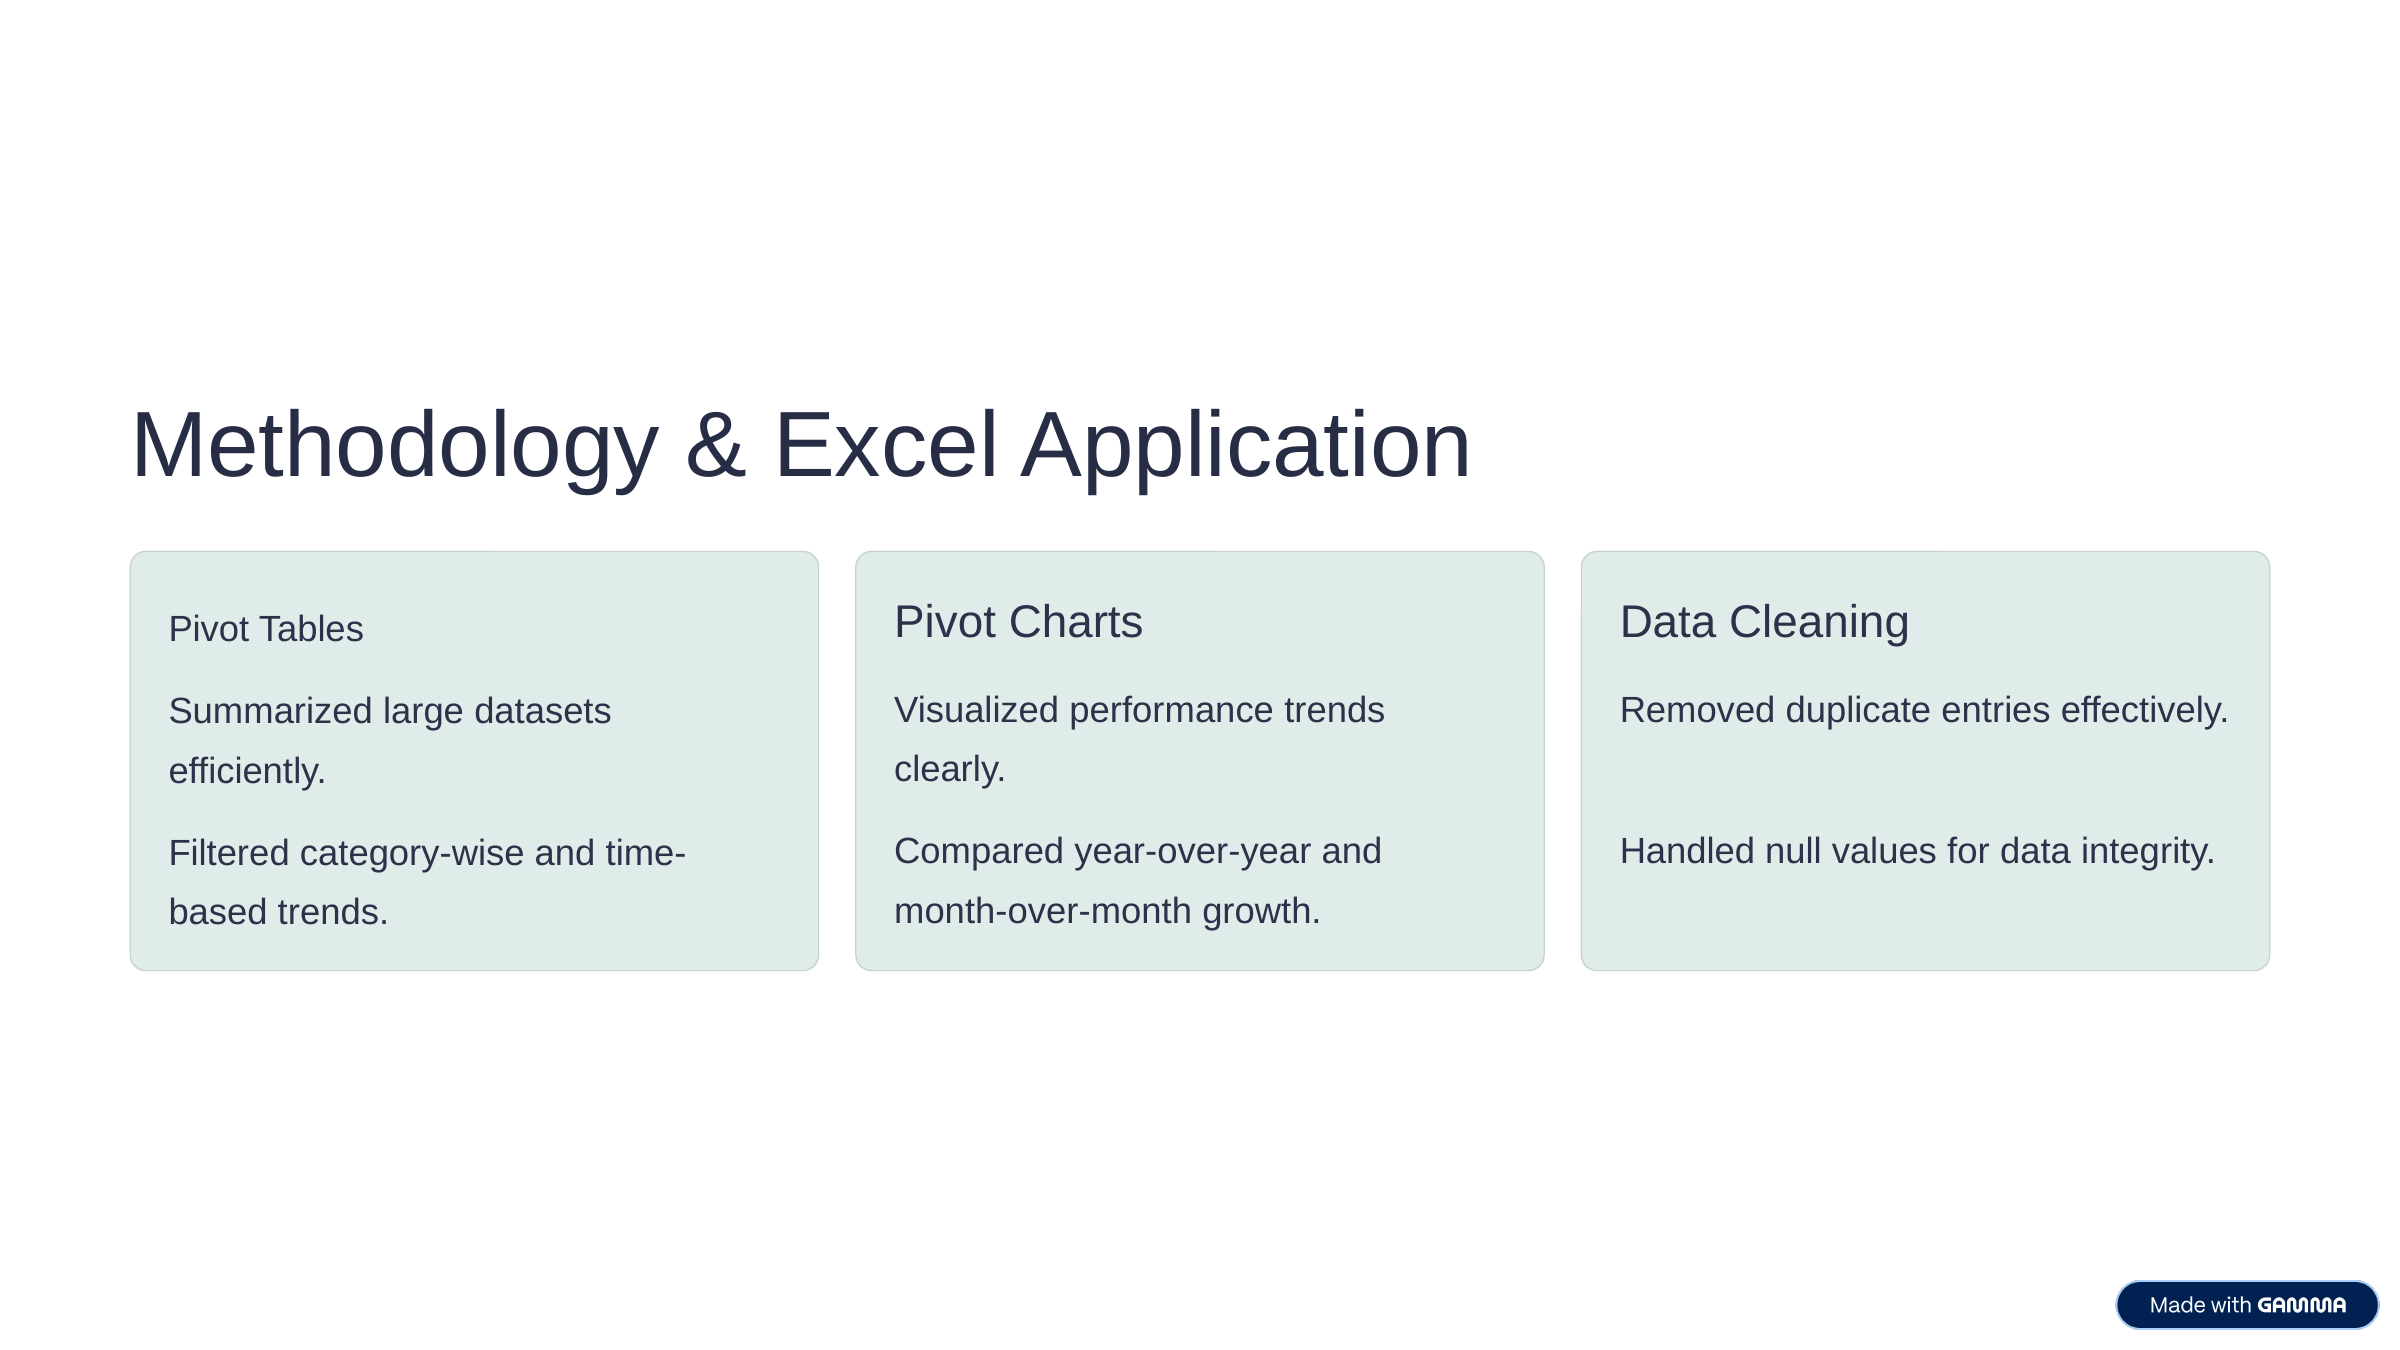

Methodology & Excel Application

Pivot Tables
Pivot Charts
Data Cleaning
Visualized performance trends clearly.
Removed duplicate entries effectively.
Summarized large datasets efficiently.
Compared year-over-year and month-over-month growth.
Handled null values for data integrity.
Filtered category-wise and time-based trends.